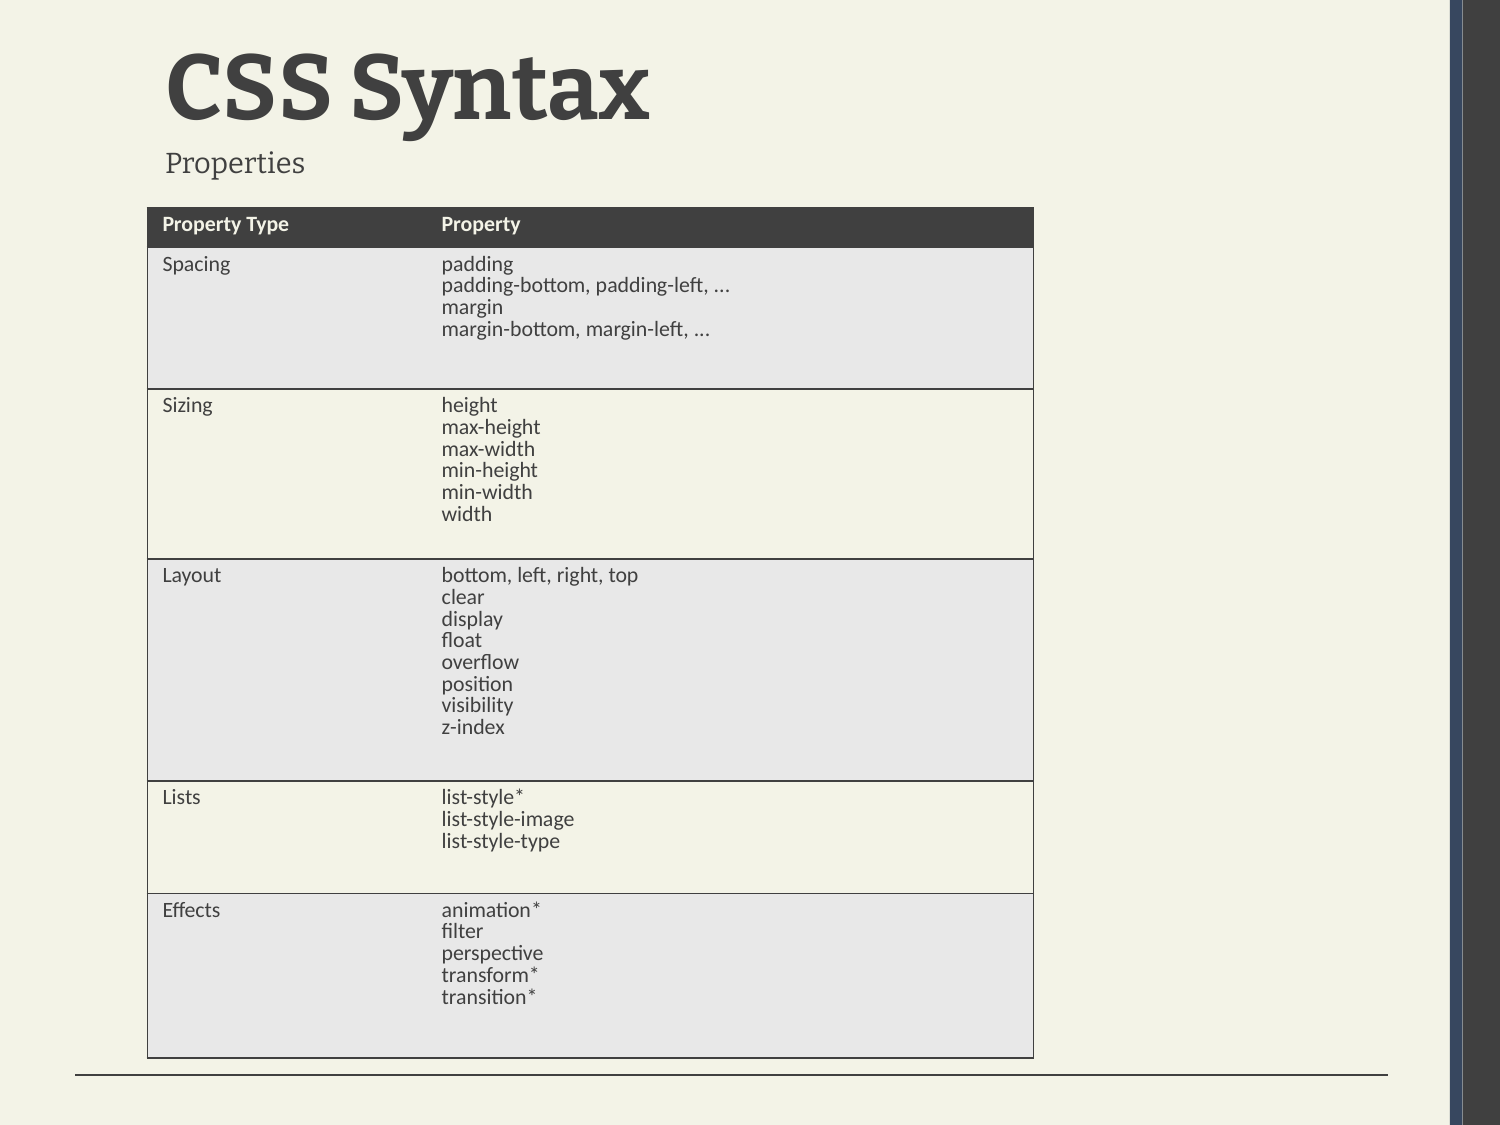

# CSS Syntax
Properties
| Property Type | Property |
| --- | --- |
| Spacing | padding padding-bottom, padding-left, ... margin margin-bottom, margin-left, ... |
| Sizing | height max-height max-width min-height min-width width |
| Layout | bottom, left, right, top clear display float overflow position visibility z-index |
| Lists | list-style\* list-style-image list-style-type |
| Effects | animation\* filter perspective transform\* transition\* |